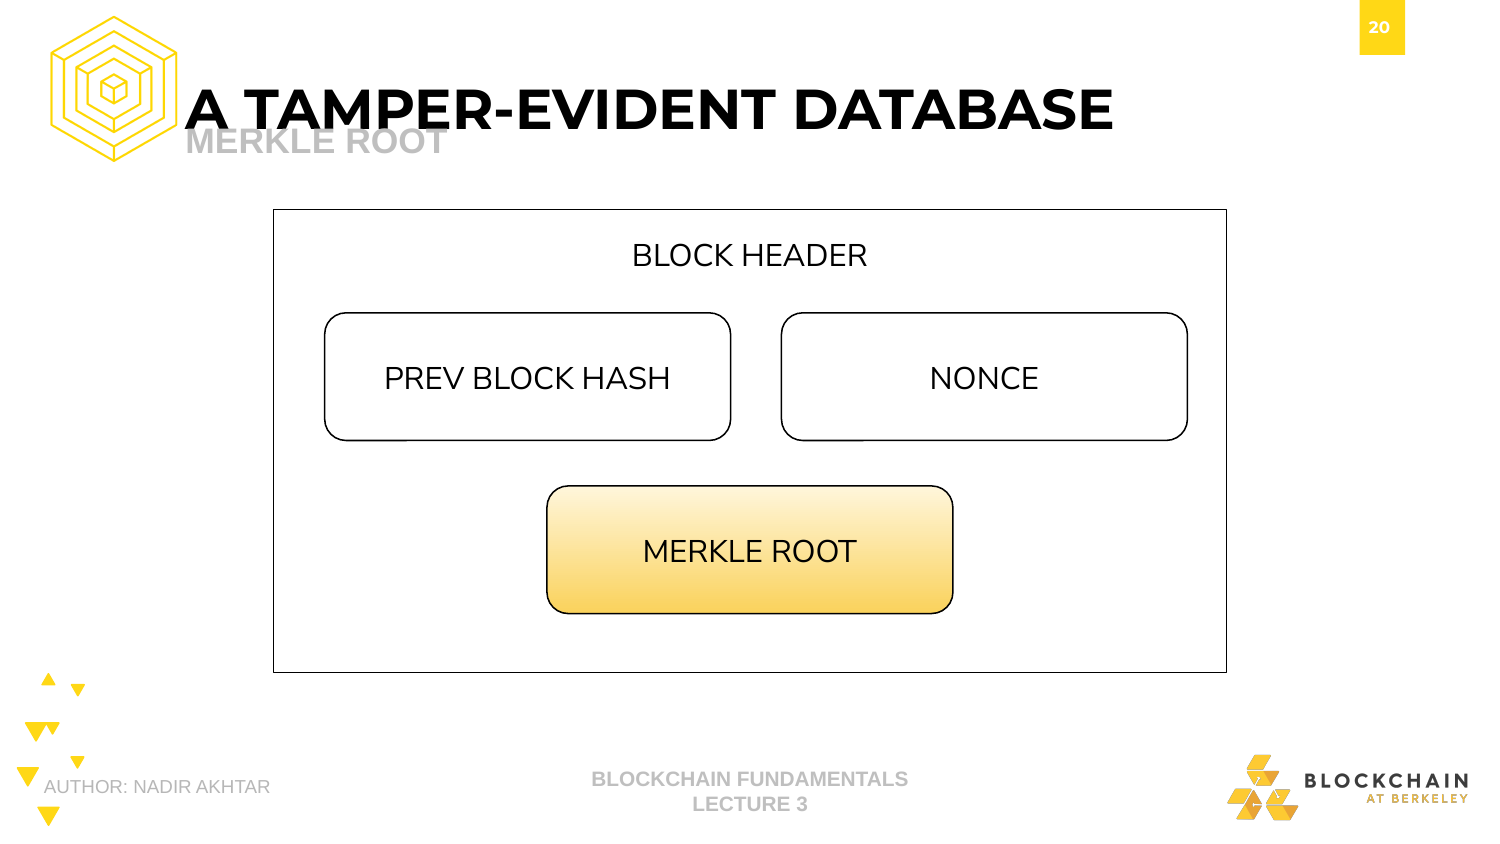

A TAMPER-EVIDENT DATABASE
MERKLE ROOT
BLOCK HEADER

PREV BLOCK HASH
NONCE
MERKLE ROOT

AUTHOR: NADIR AKHTAR
BLOCKCHAIN FUNDAMENTALS LECTURE 3